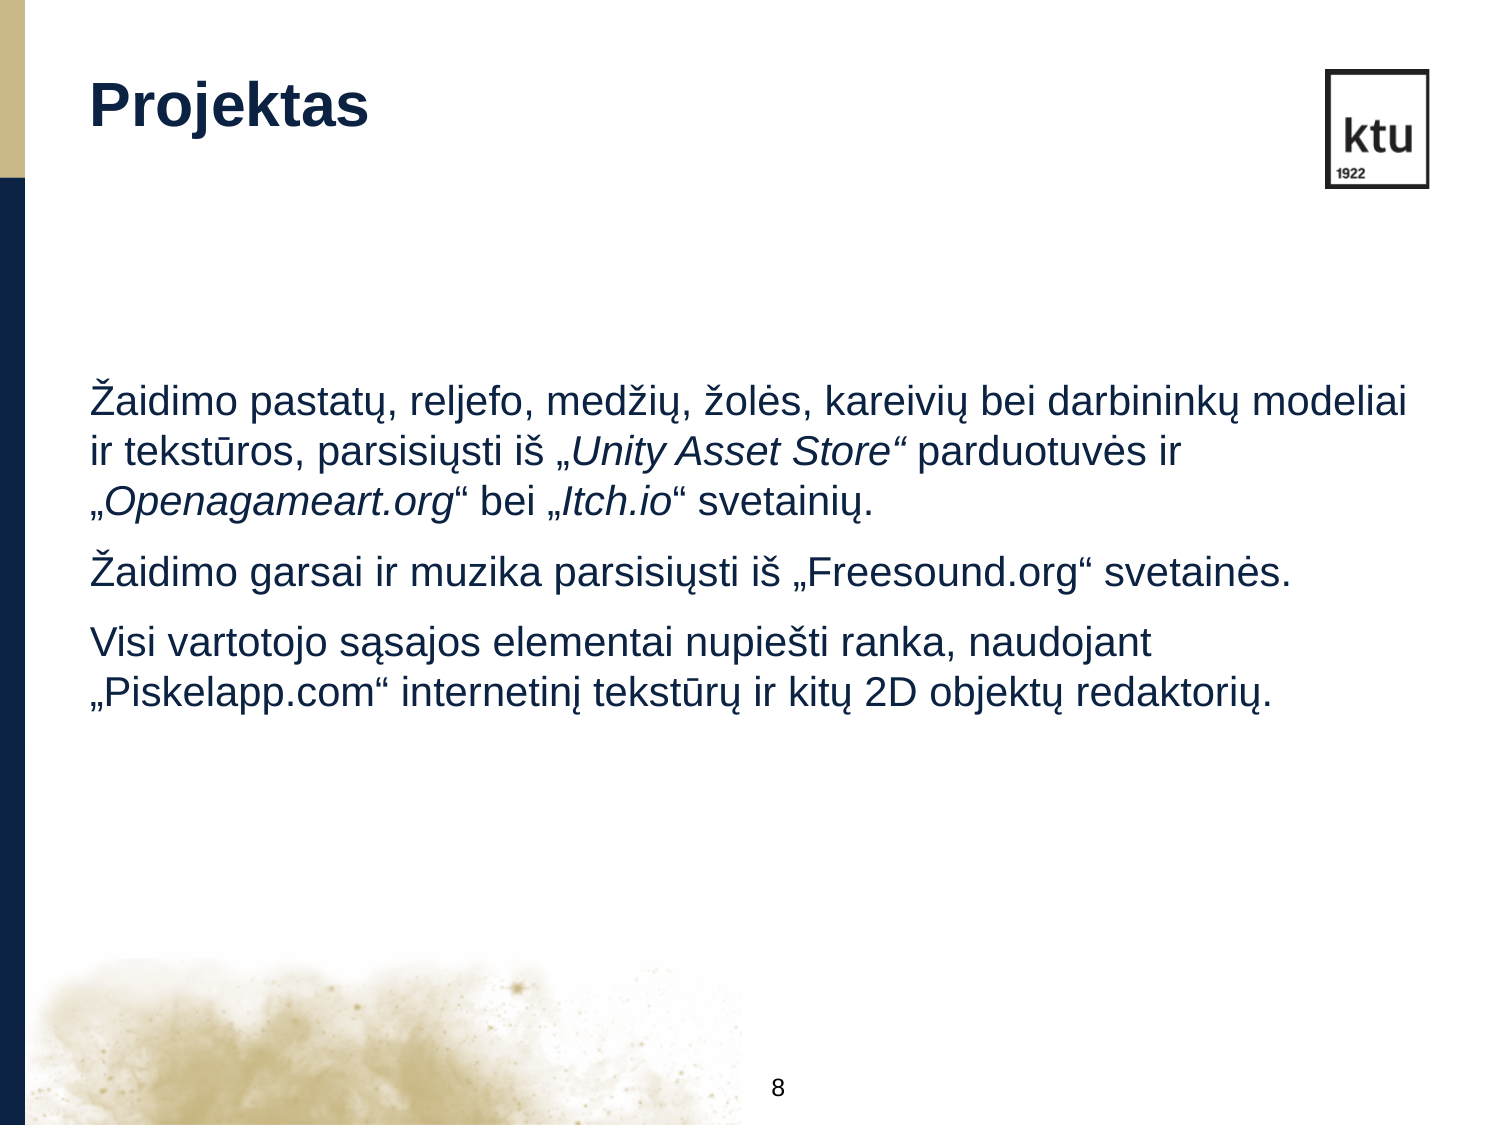

Projektas
Žaidimo pastatų, reljefo, medžių, žolės, kareivių bei darbininkų modeliai ir tekstūros, parsisiųsti iš „Unity Asset Store“ parduotuvės ir „Openagameart.org“ bei „Itch.io“ svetainių.
Žaidimo garsai ir muzika parsisiųsti iš „Freesound.org“ svetainės.
Visi vartotojo sąsajos elementai nupiešti ranka, naudojant „Piskelapp.com“ internetinį tekstūrų ir kitų 2D objektų redaktorių.